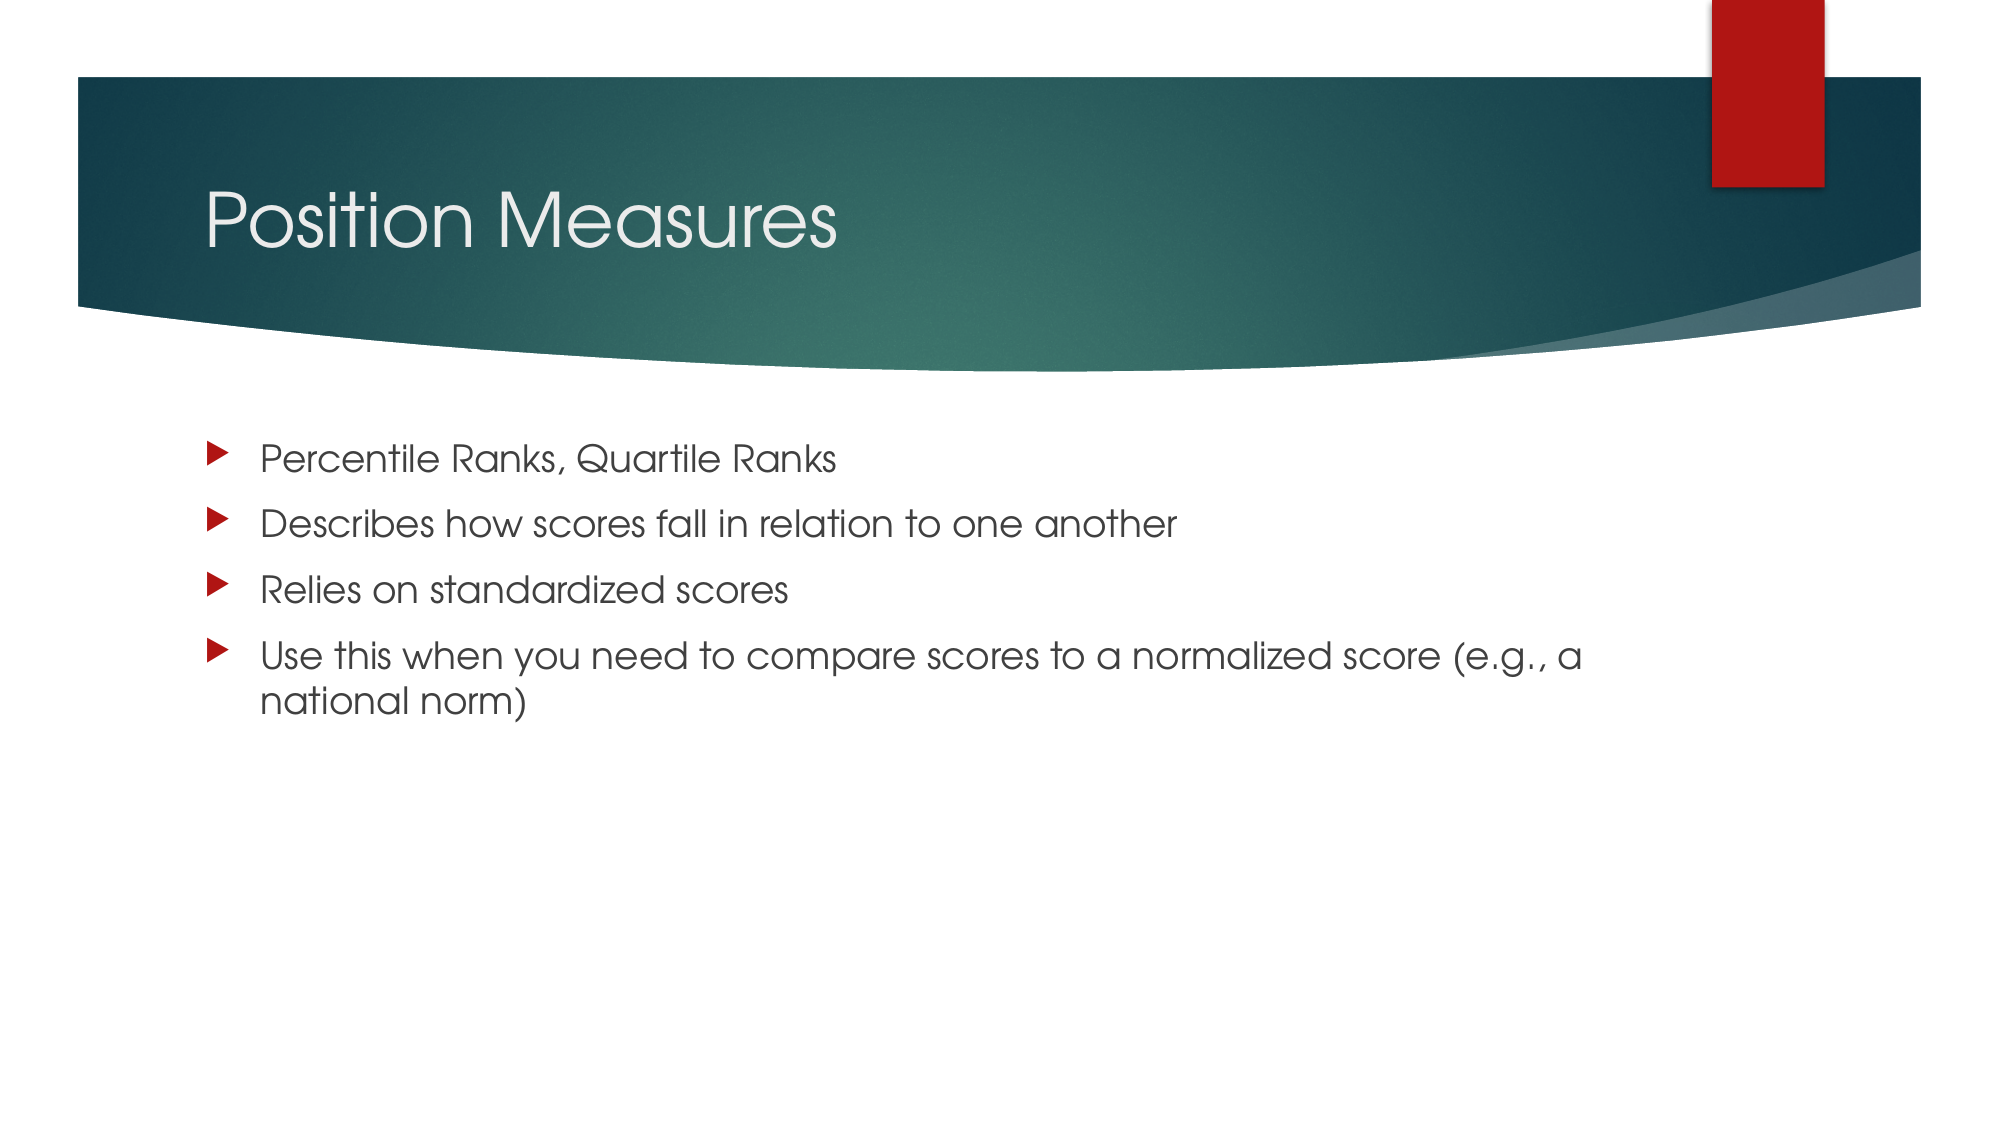

# Position Measures
Percentile Ranks, Quartile Ranks
Describes how scores fall in relation to one another
Relies on standardized scores
Use this when you need to compare scores to a normalized score (e.g., a national norm)